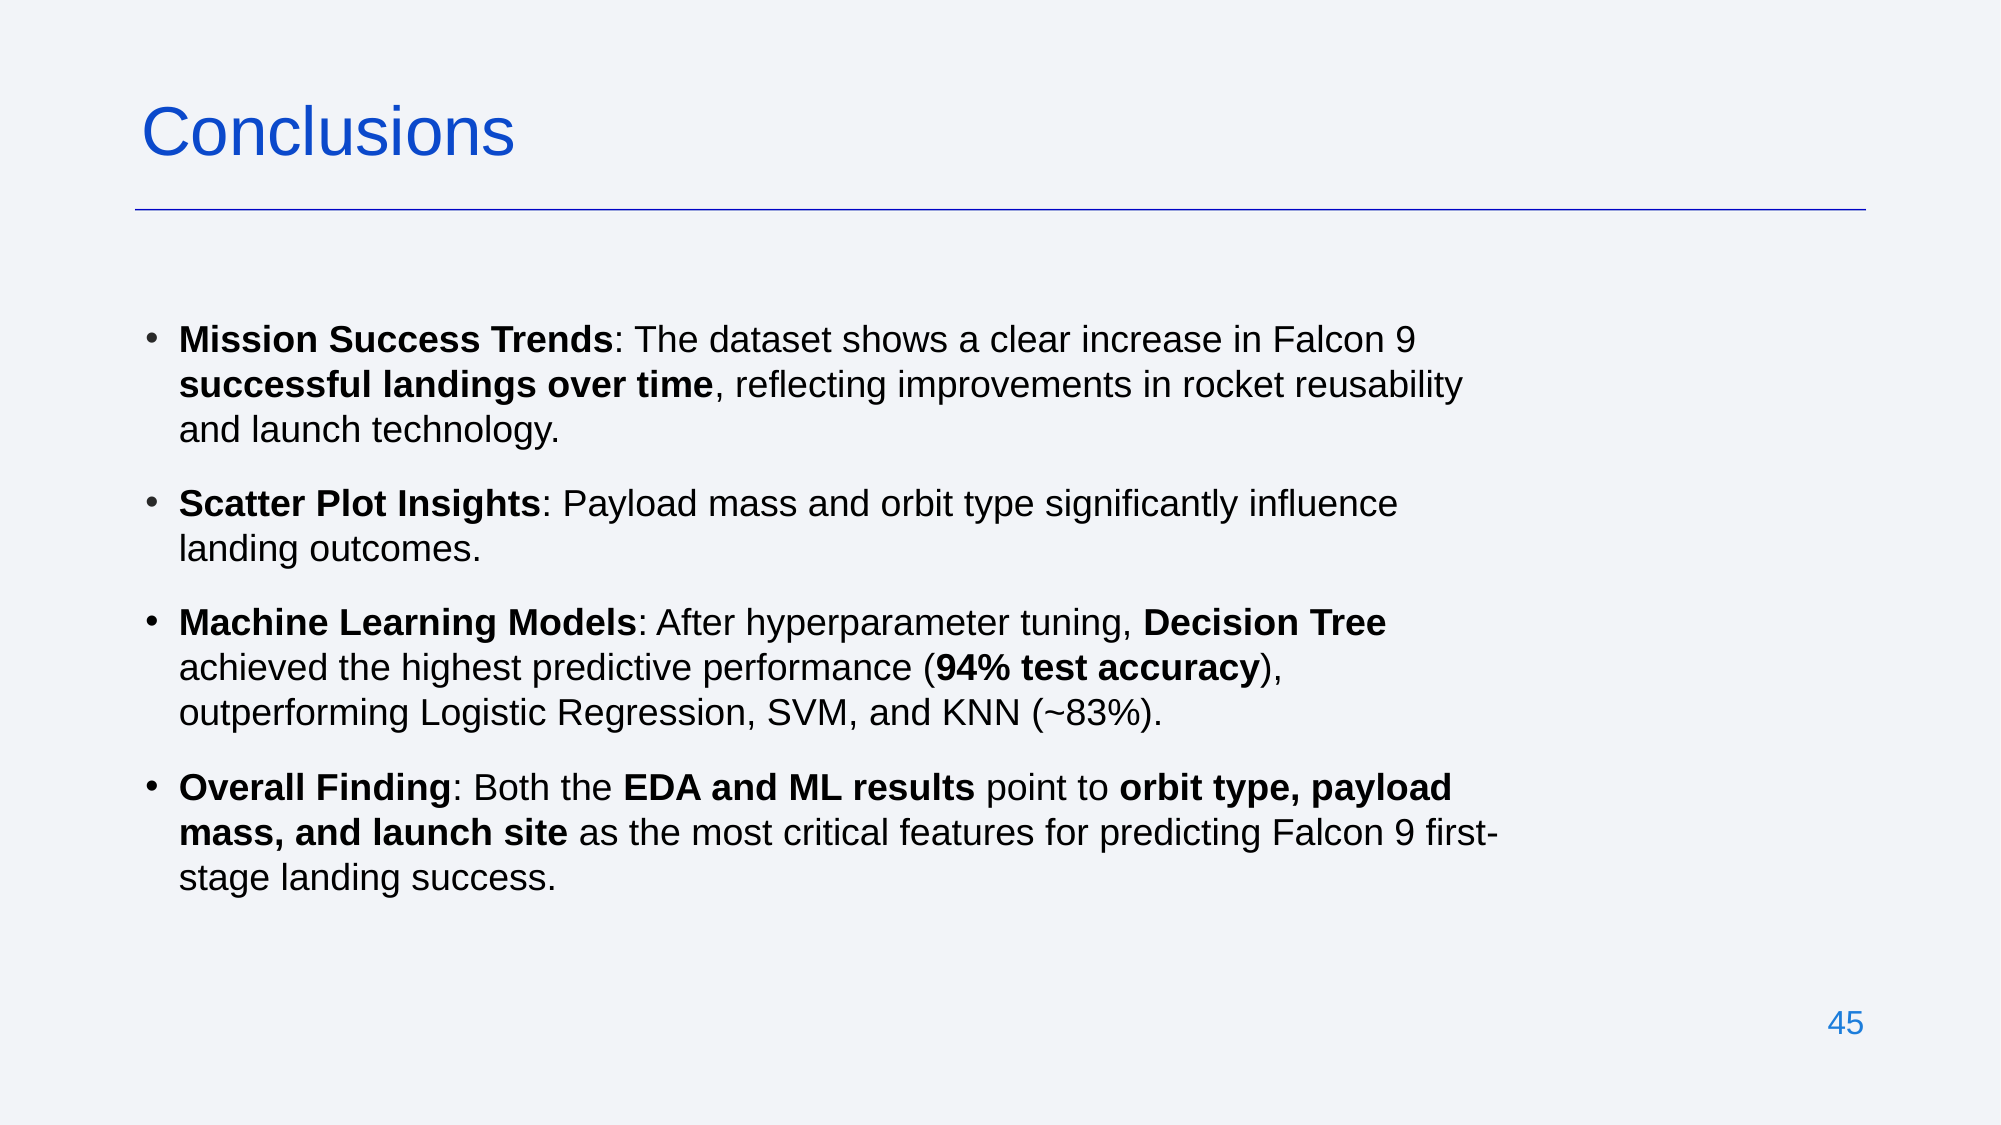

Conclusions
Mission Success Trends: The dataset shows a clear increase in Falcon 9 successful landings over time, reflecting improvements in rocket reusability and launch technology.
Scatter Plot Insights: Payload mass and orbit type significantly influence landing outcomes.
Machine Learning Models: After hyperparameter tuning, Decision Tree achieved the highest predictive performance (94% test accuracy), outperforming Logistic Regression, SVM, and KNN (~83%).
Overall Finding: Both the EDA and ML results point to orbit type, payload mass, and launch site as the most critical features for predicting Falcon 9 first-stage landing success.
45